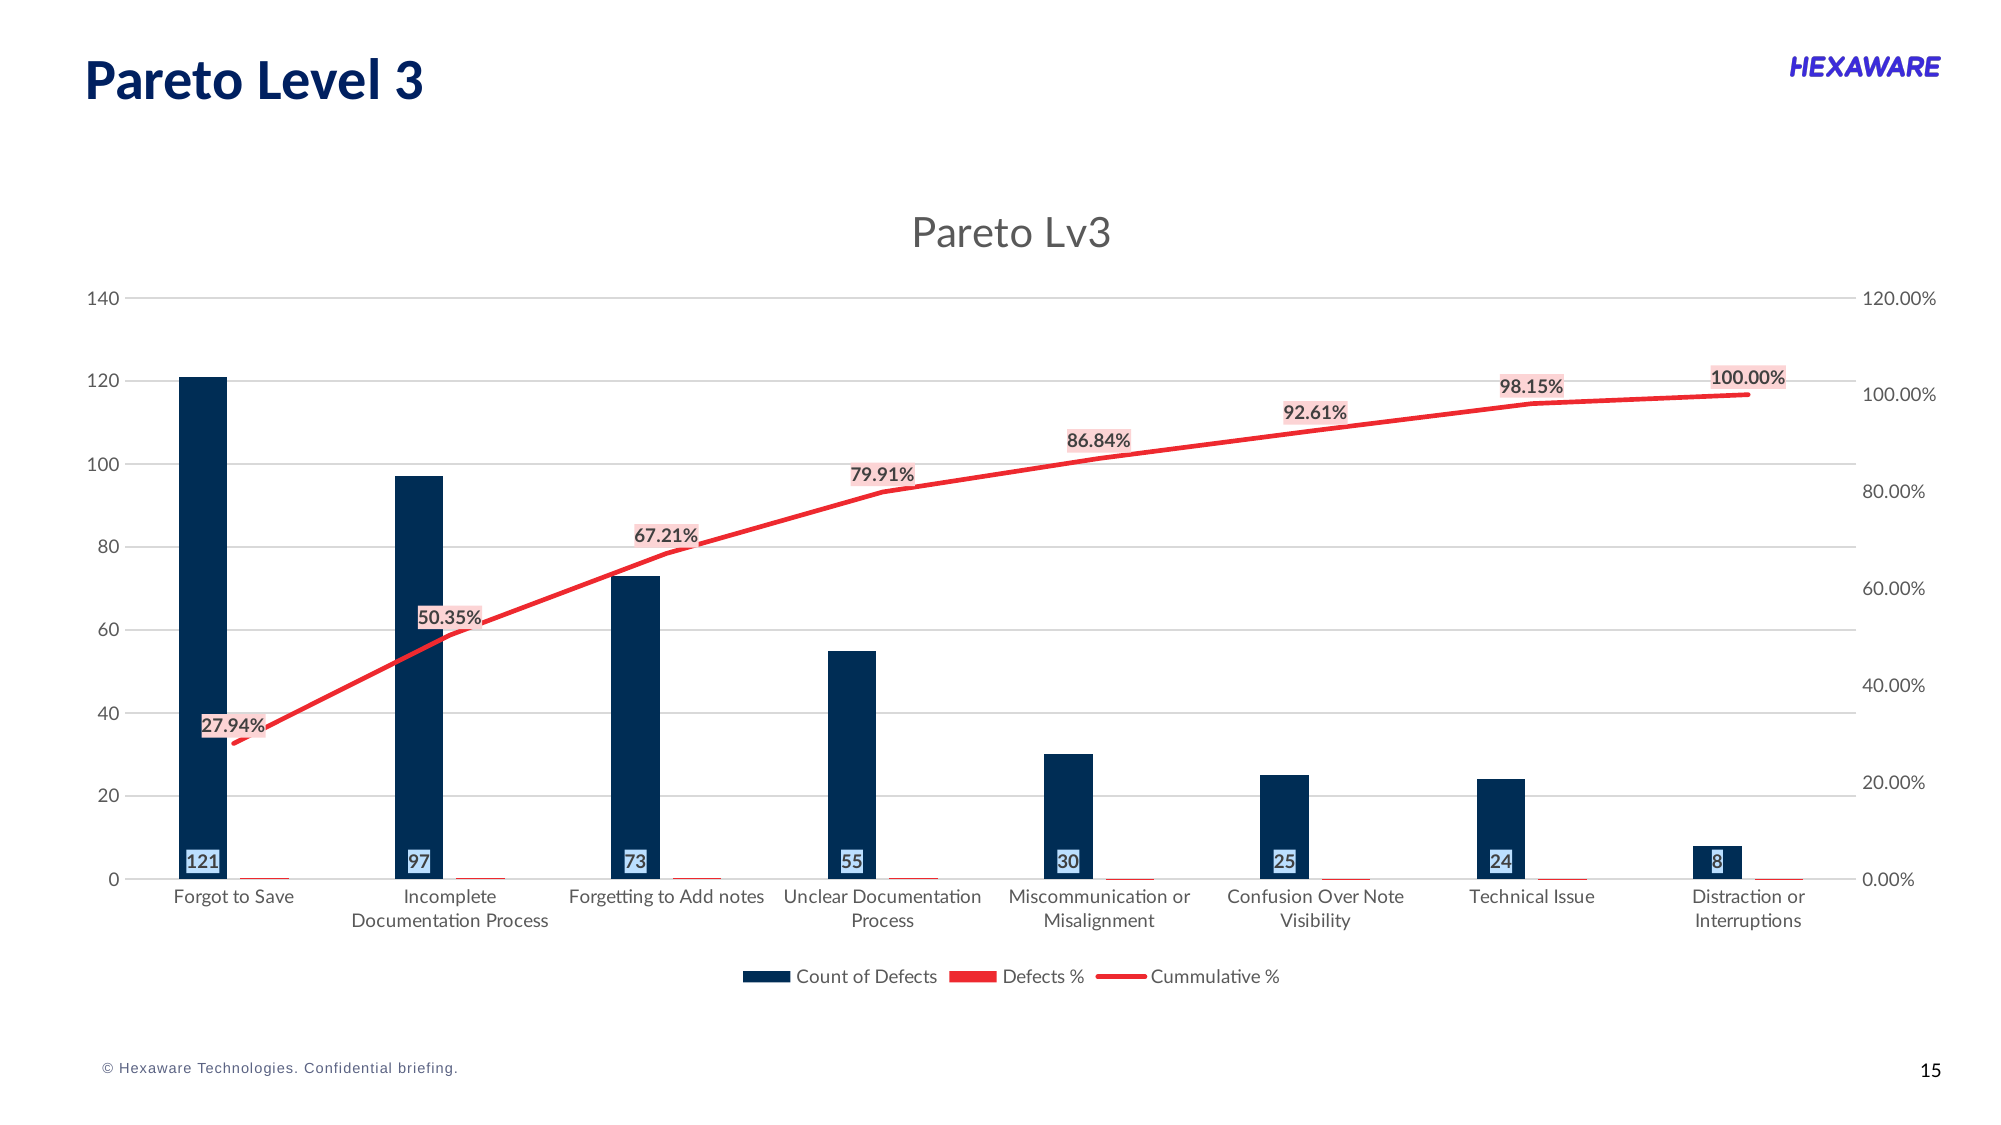

Pareto Level 3

### Chart: Pareto Lv3

| Category | Count of Defects | Defects % | Cummulative % |
|---|---|---|---|
| Forgot to Save | 121.0 | 0.279445727482679 | 0.279445727482679 |
| Incomplete Documentation Process | 97.0 | 0.22401847575057737 | 0.5034642032332564 |
| Forgetting to Add notes | 73.0 | 0.16859122401847576 | 0.6720554272517321 |
| Unclear Documentation Process | 55.0 | 0.12702078521939955 | 0.7990762124711316 |
| Miscommunication or Misalignment | 30.0 | 0.06928406466512702 | 0.8683602771362586 |
| Confusion Over Note Visibility | 25.0 | 0.057736720554272515 | 0.9260969976905311 |
| Technical Issue | 24.0 | 0.05542725173210162 | 0.9815242494226327 |
| Distraction or Interruptions | 8.0 | 0.018475750577367205 | 0.9999999999999999 |